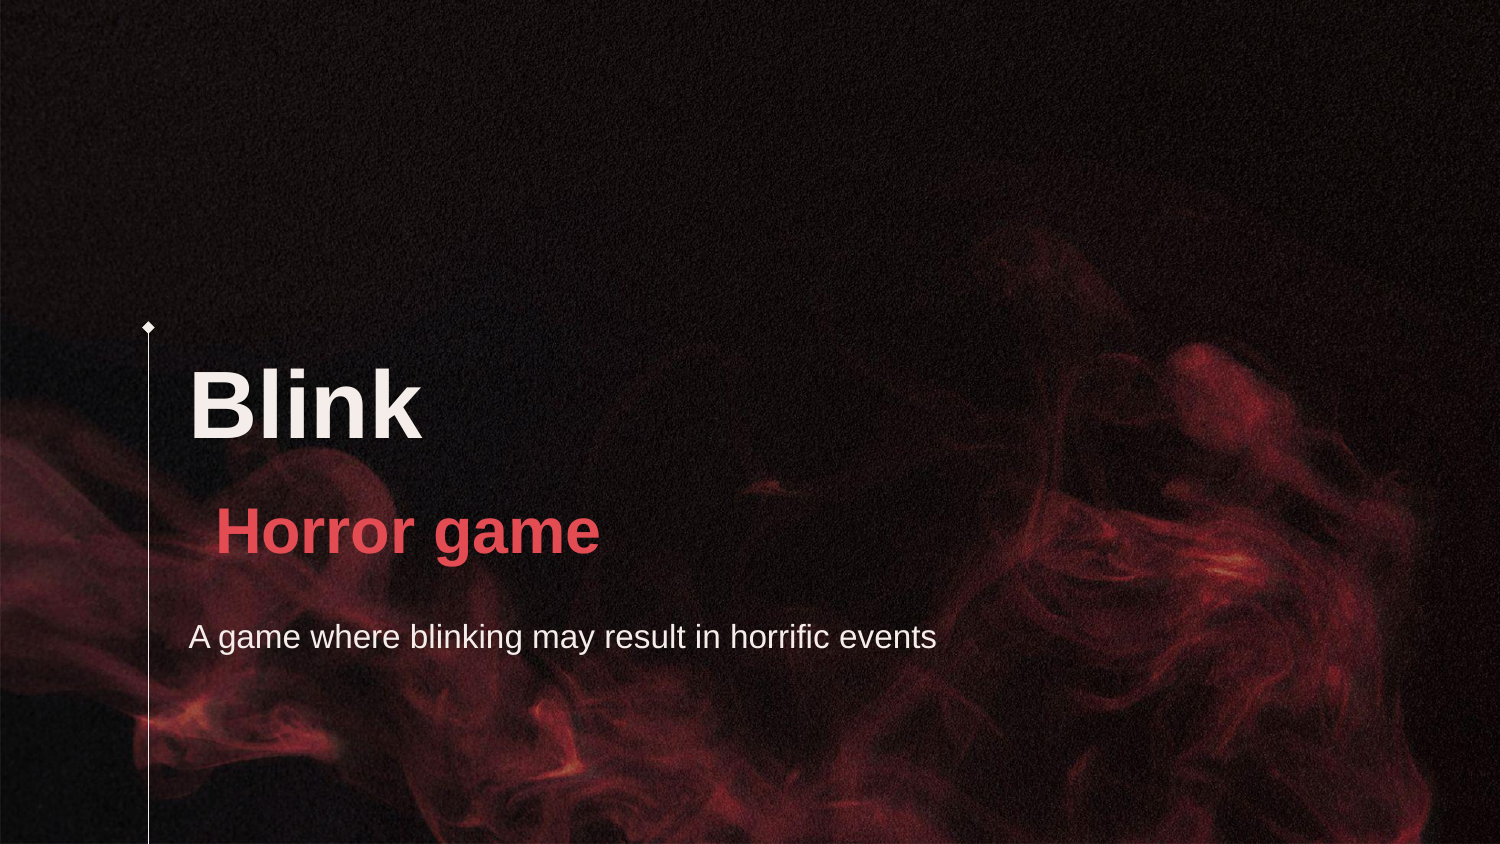

# Blink Horror game
A game where blinking may result in horrific events